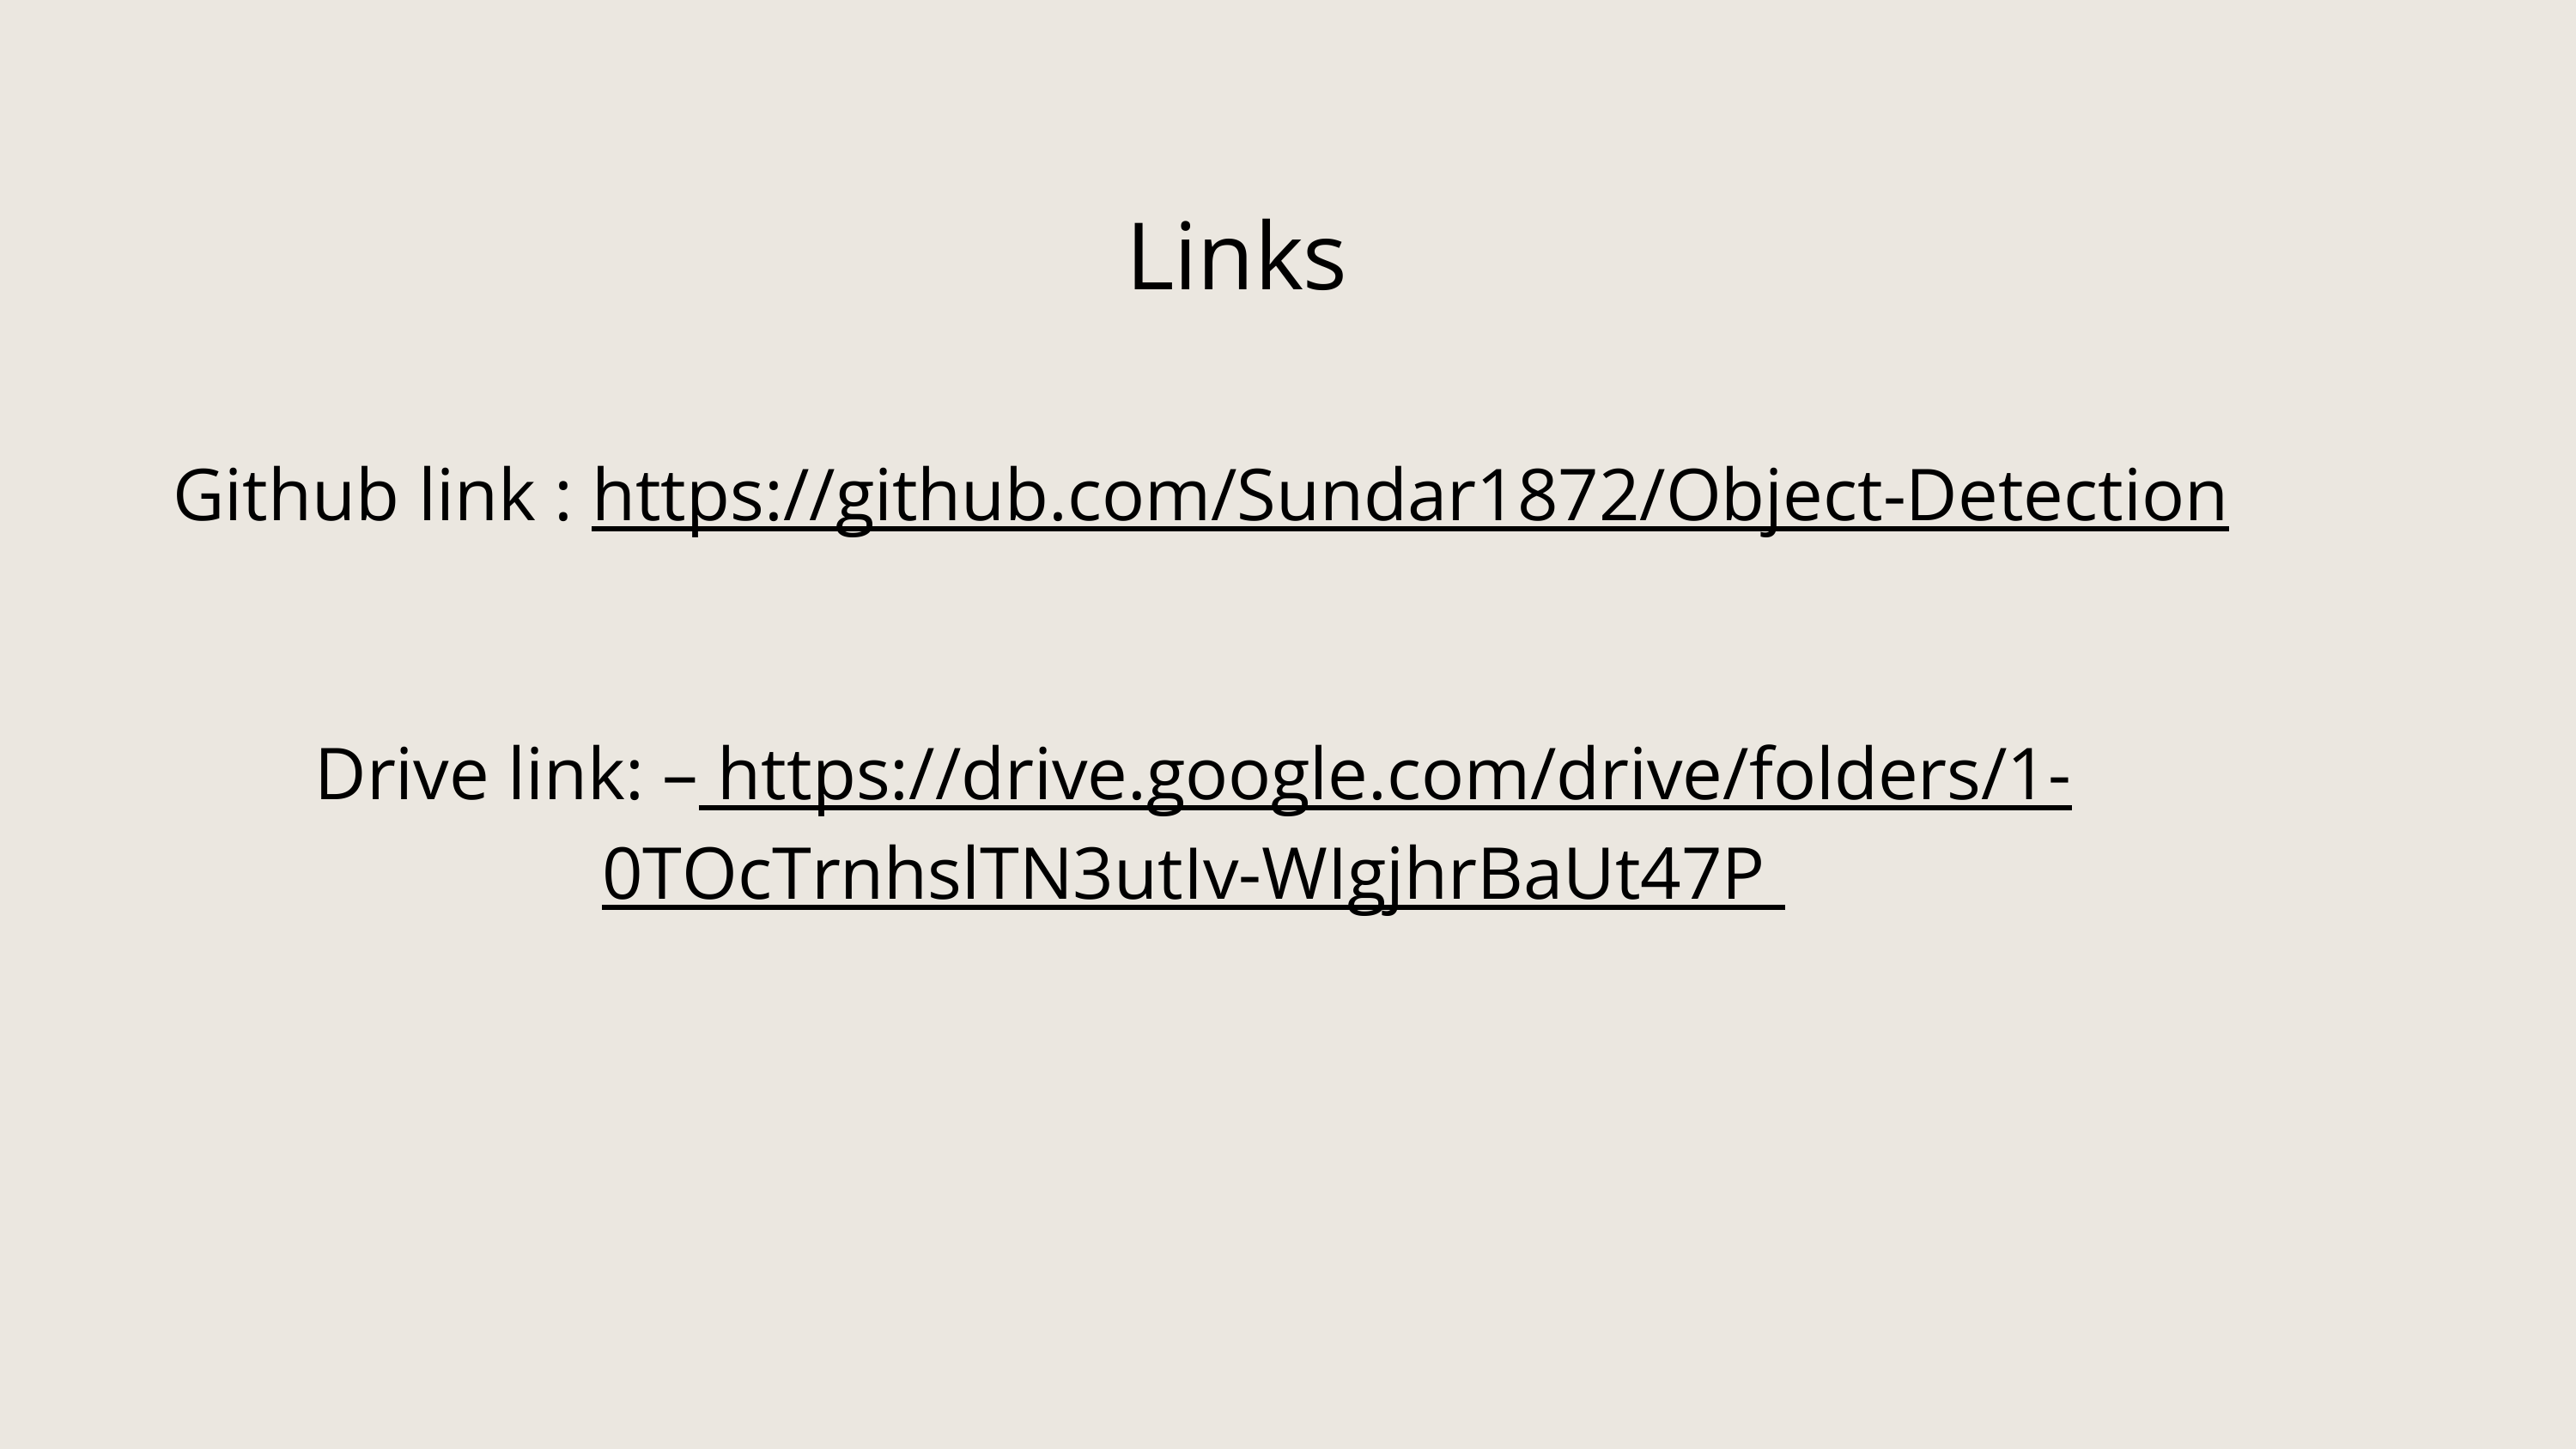

Links
Github link : https://github.com/Sundar1872/Object-Detection
Drive link: – https://drive.google.com/drive/folders/1- 0TOcTrnhslTN3utIv-WIgjhrBaUt47P